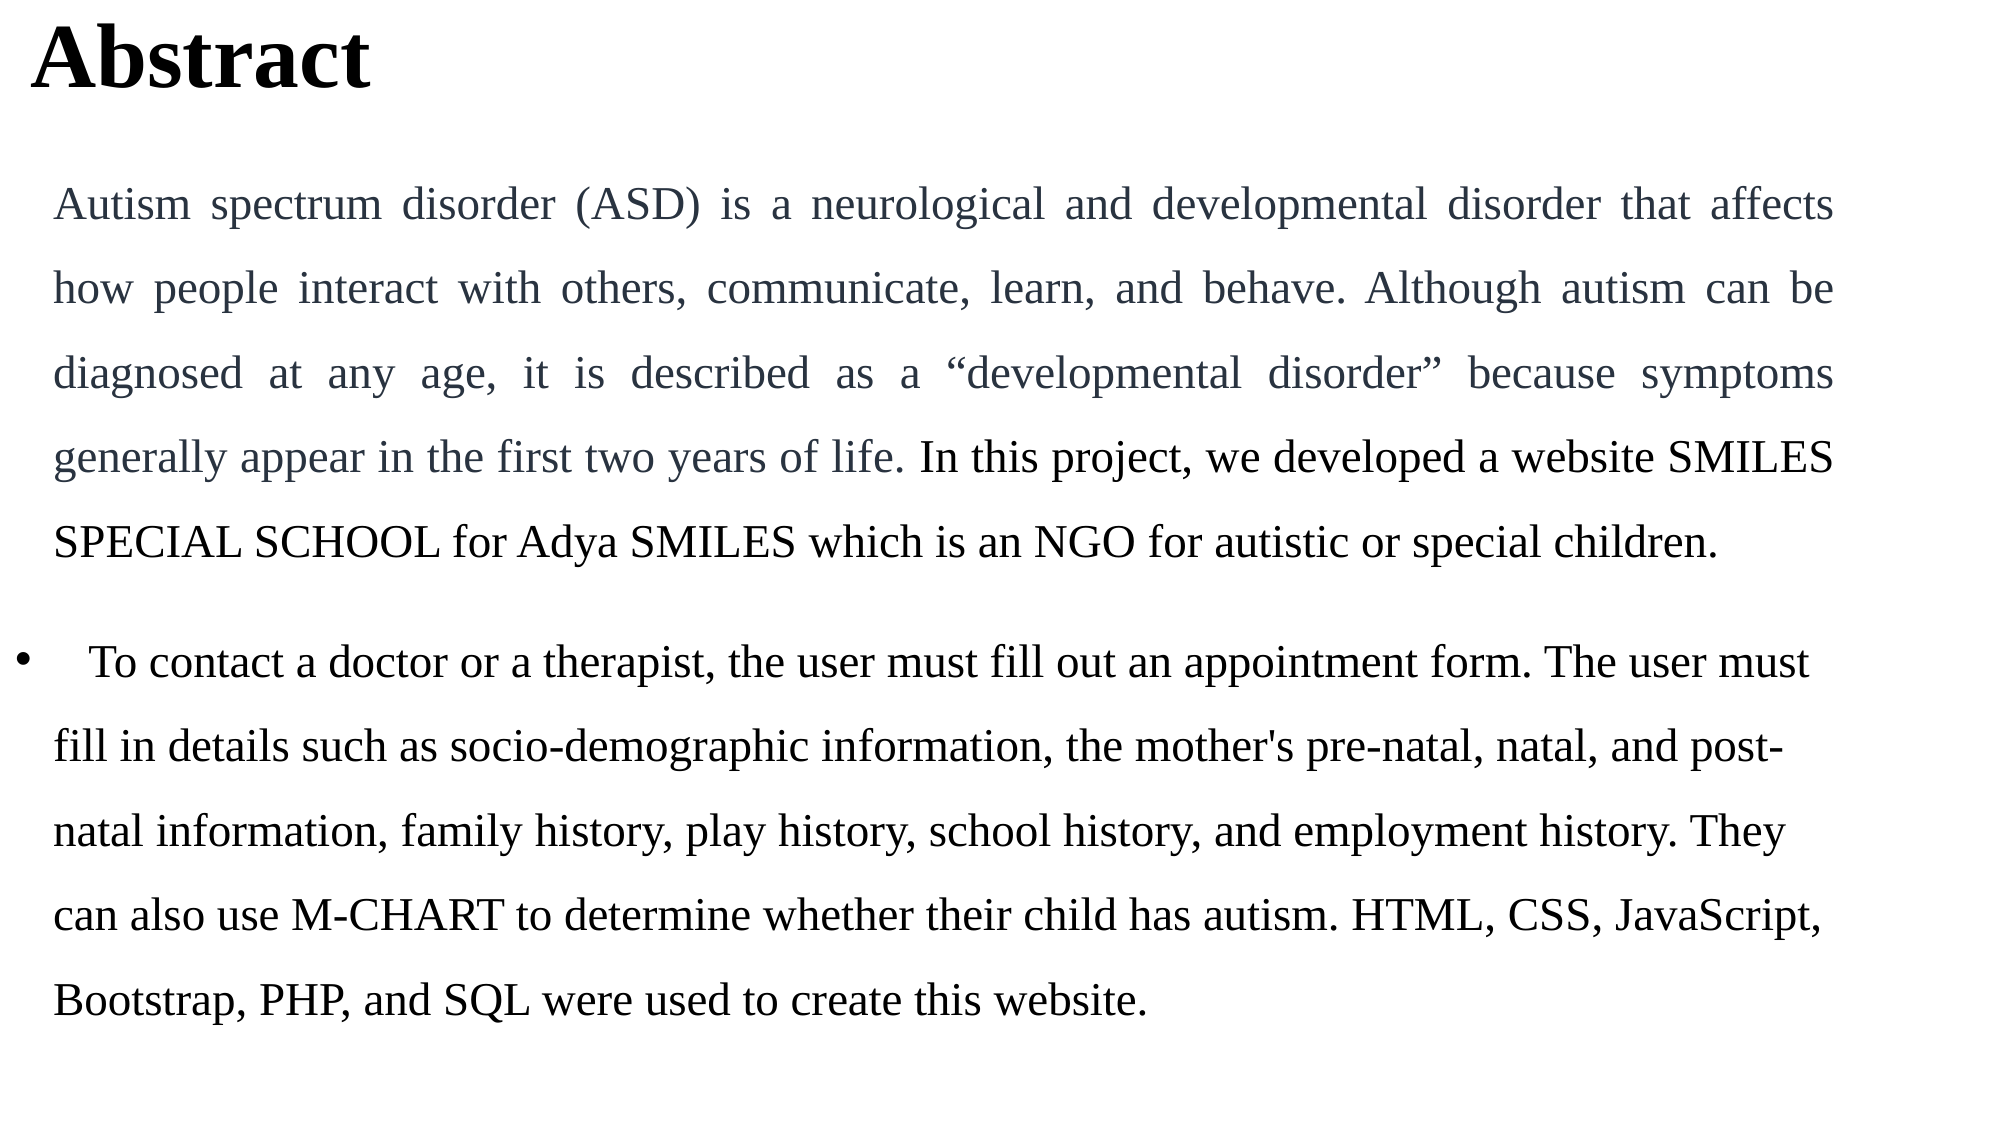

# Abstract
Autism spectrum disorder (ASD) is a neurological and developmental disorder that affects how people interact with others, communicate, learn, and behave. Although autism can be diagnosed at any age, it is described as a “developmental disorder” because symptoms generally appear in the first two years of life. In this project, we developed a website SMILES SPECIAL SCHOOL for Adya SMILES which is an NGO for autistic or special children.
   To contact a doctor or a therapist, the user must fill out an appointment form. The user must fill in details such as socio-demographic information, the mother's pre-natal, natal, and post-natal information, family history, play history, school history, and employment history. They can also use M-CHART to determine whether their child has autism. HTML, CSS, JavaScript, Bootstrap, PHP, and SQL were used to create this website.